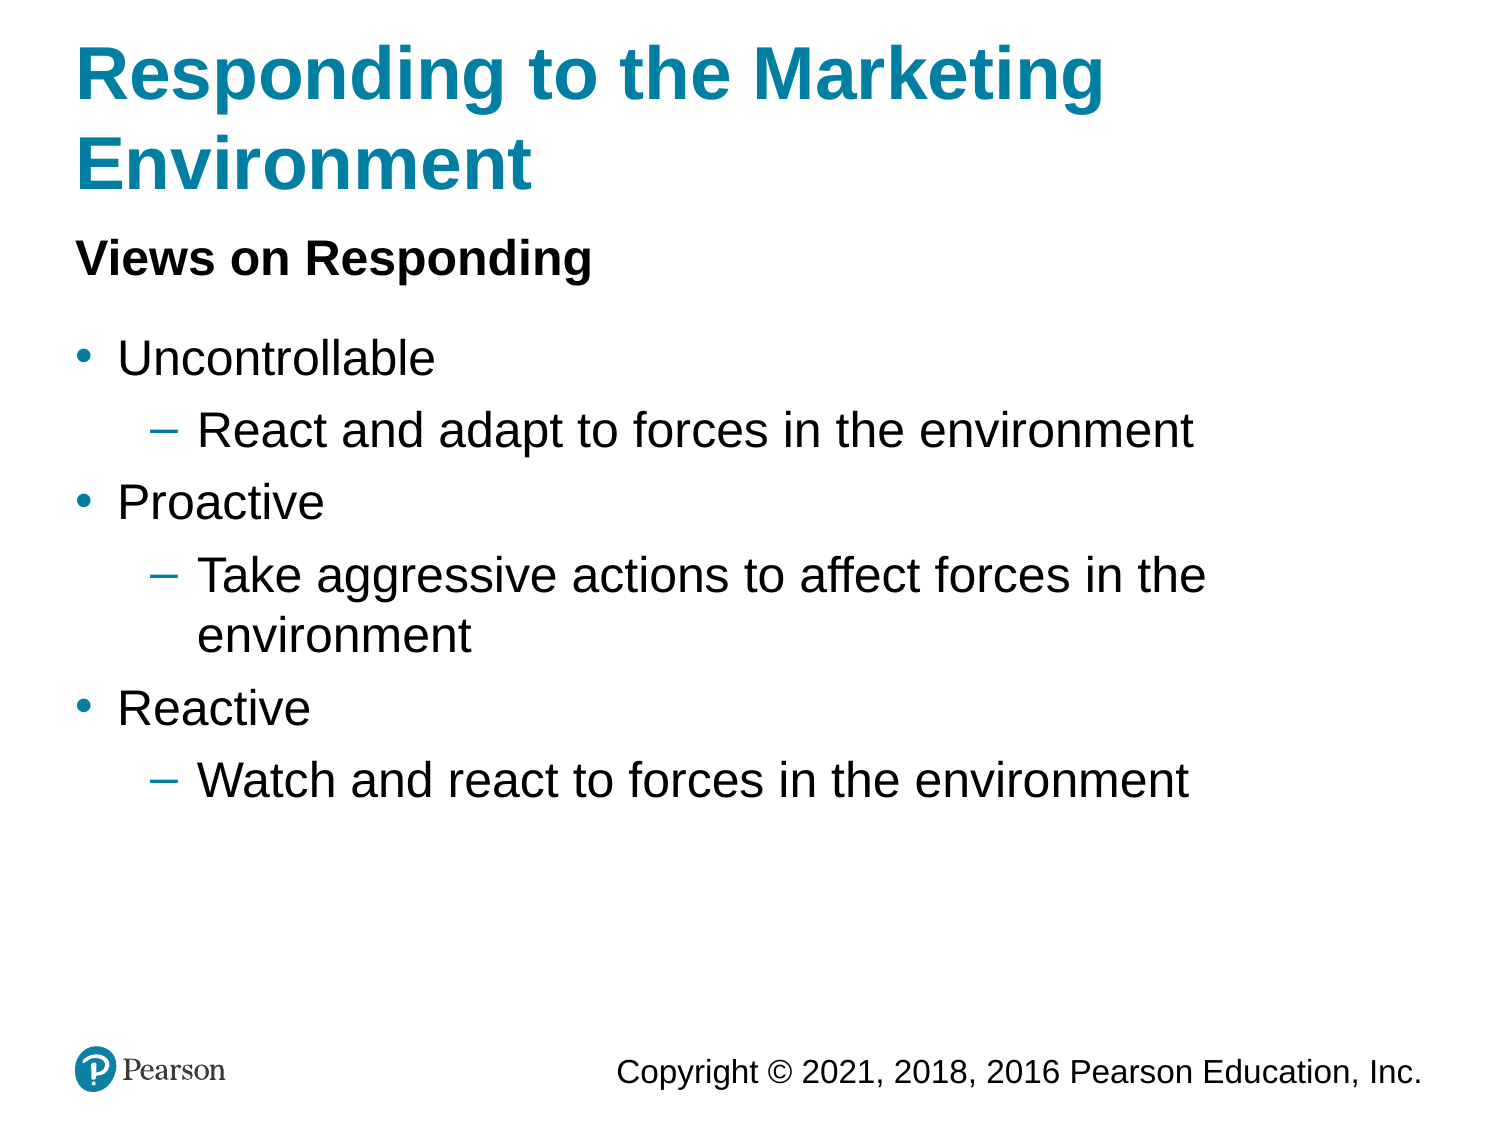

# Responding to the Marketing Environment
Views on Responding
Uncontrollable
React and adapt to forces in the environment
Proactive
Take aggressive actions to affect forces in the environment
Reactive
Watch and react to forces in the environment